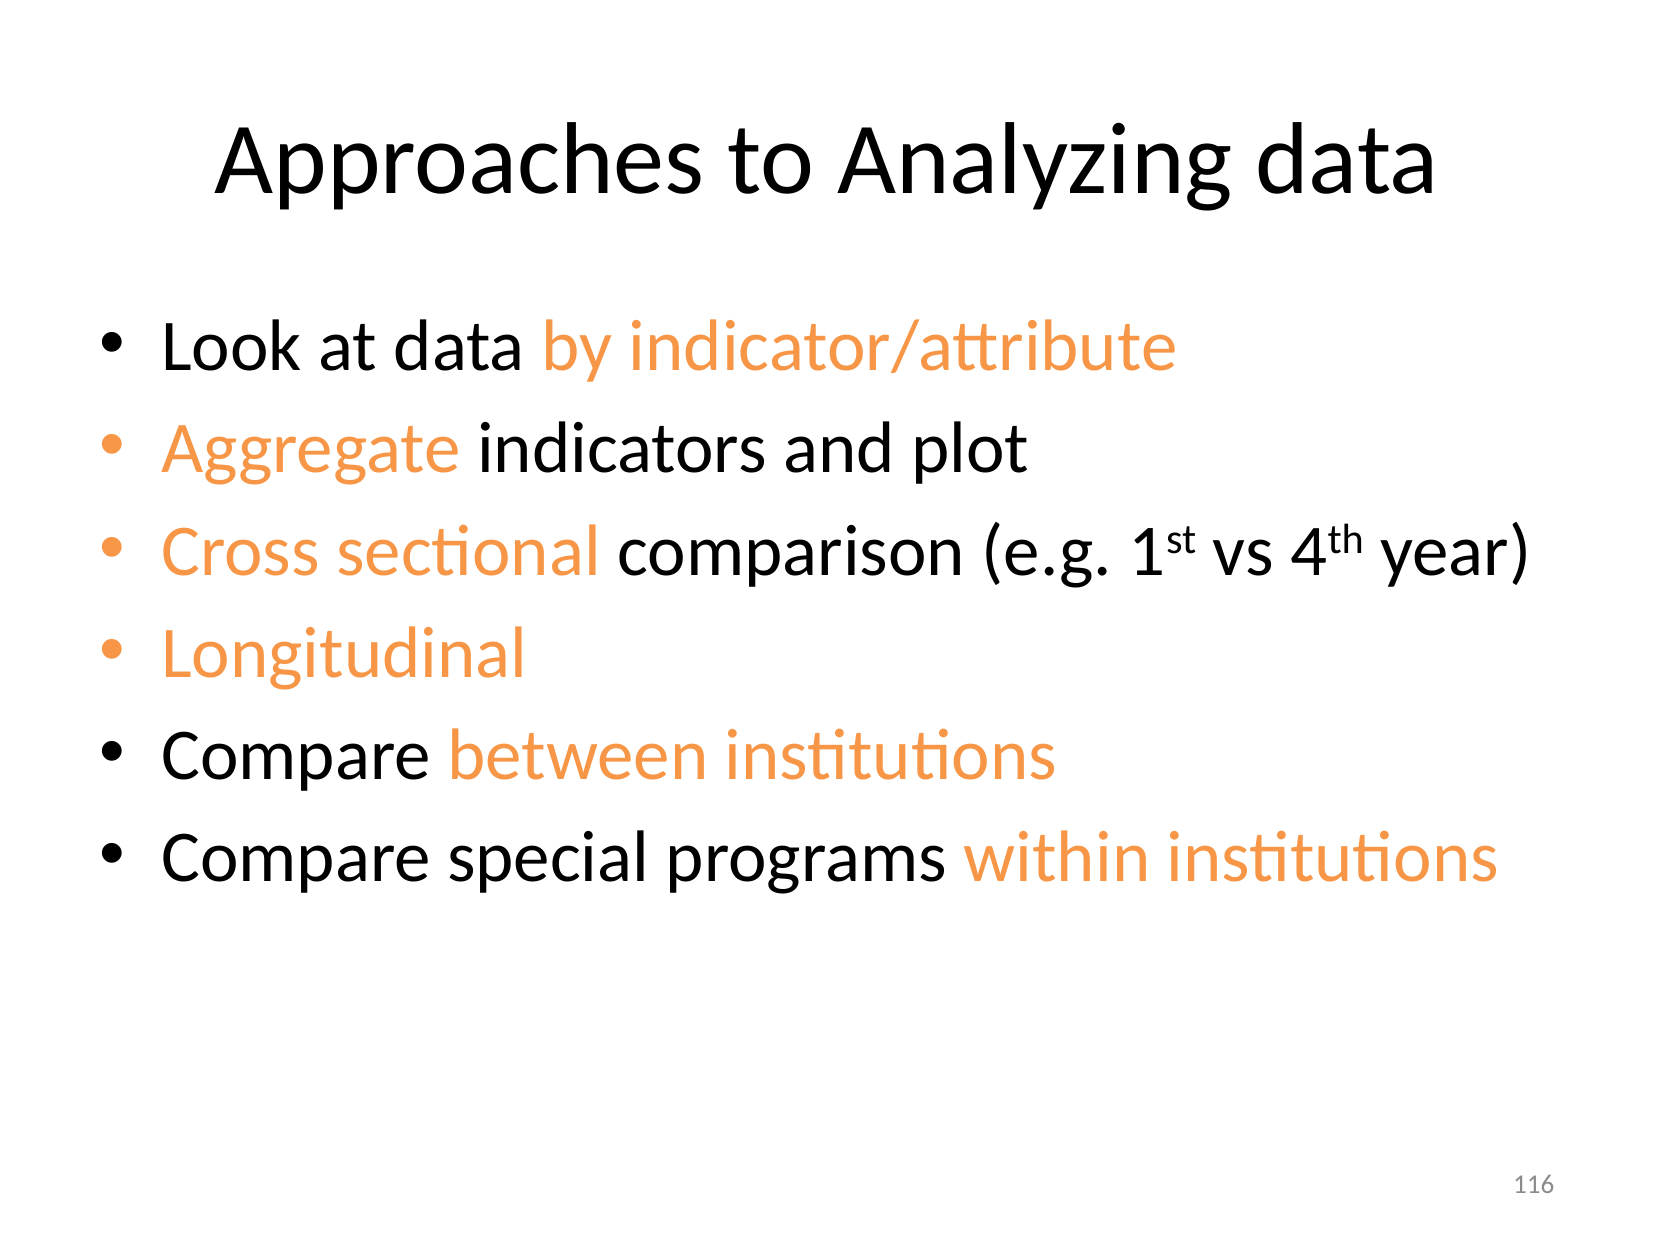

# Approaches to Analyzing data
Look at data by indicator/attribute
Aggregate indicators and plot
Cross sectional comparison (e.g. 1st vs 4th year)
Longitudinal
Compare between institutions
Compare special programs within institutions
116